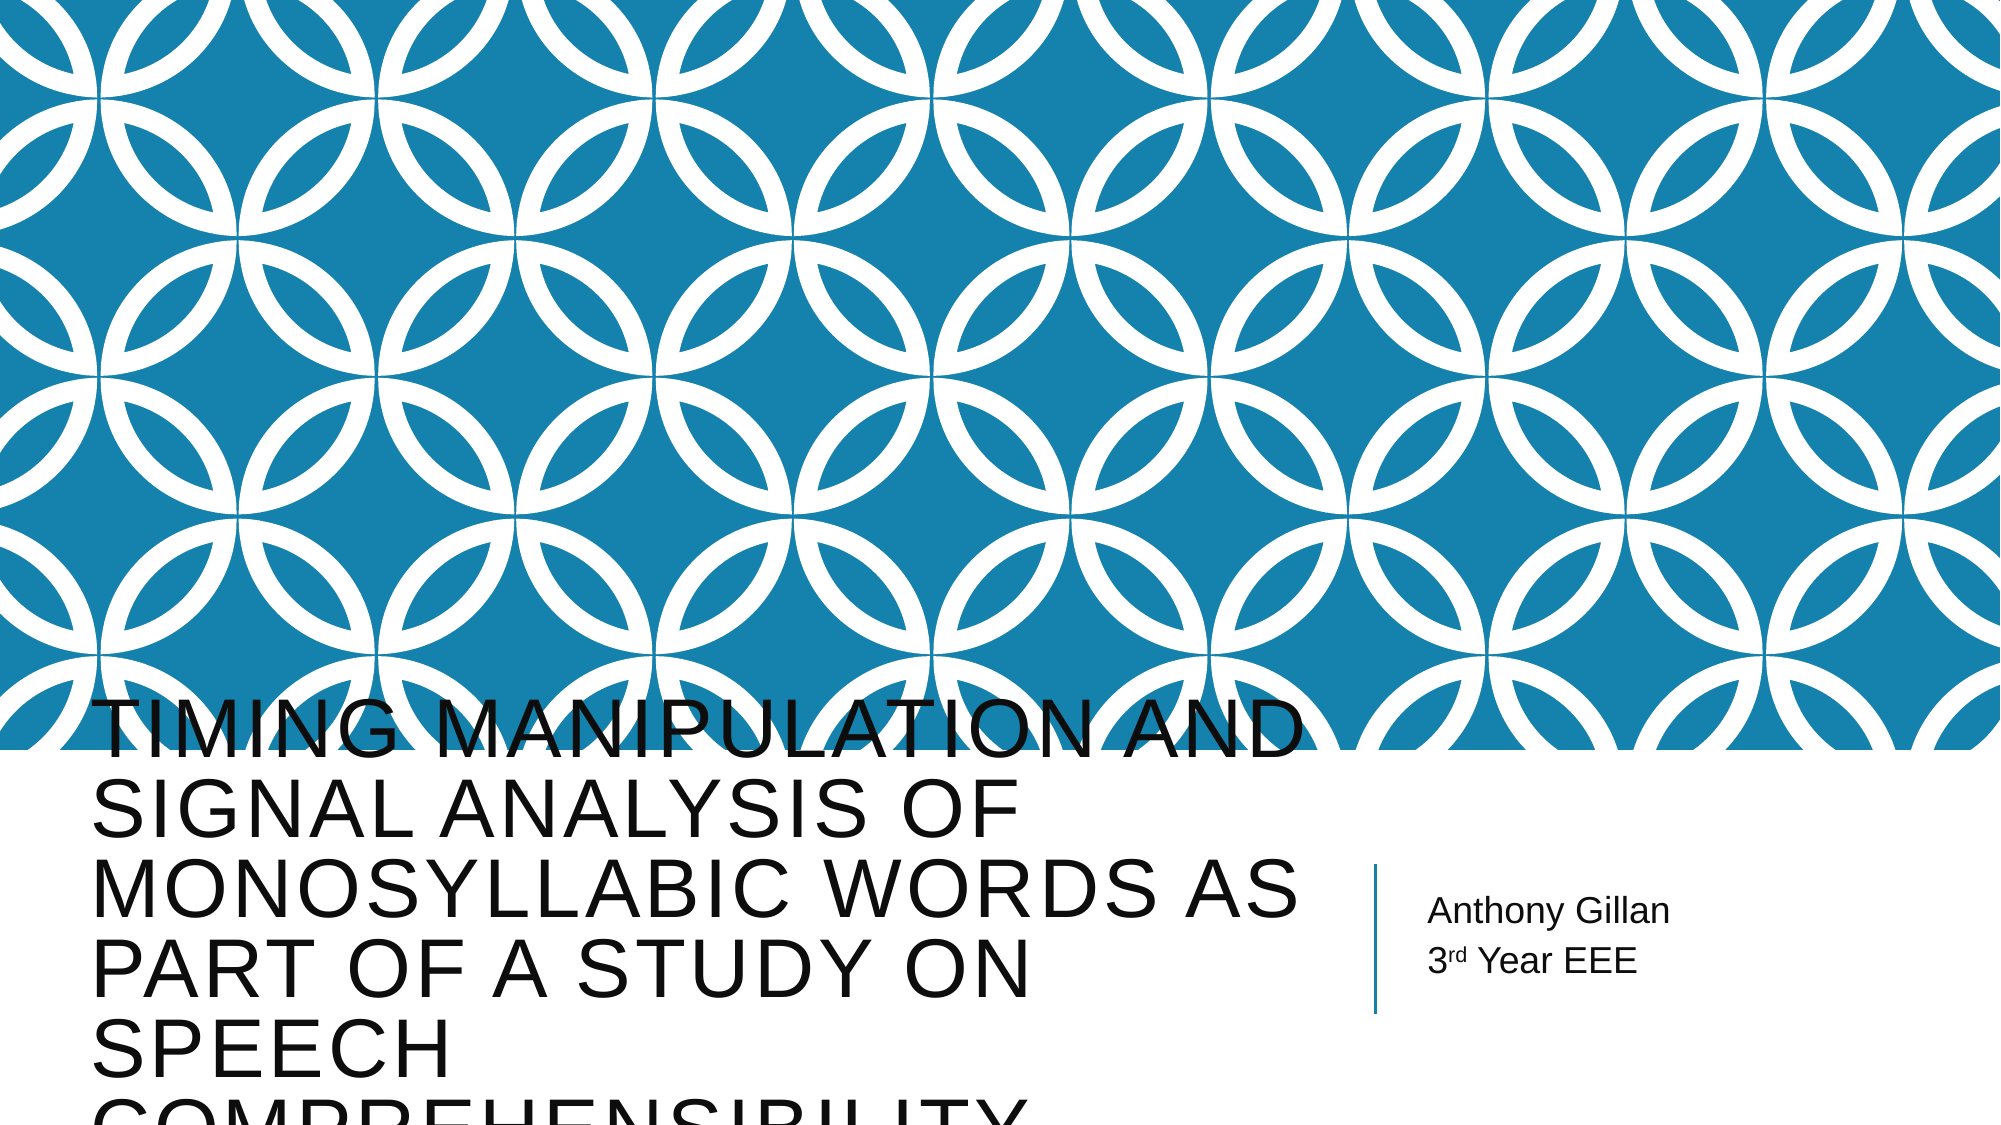

# Timing Manipulation and Signal Analysis of Monosyllabic Words as Part of a Study on Speech Comprehensibility
Anthony Gillan
3rd Year EEE